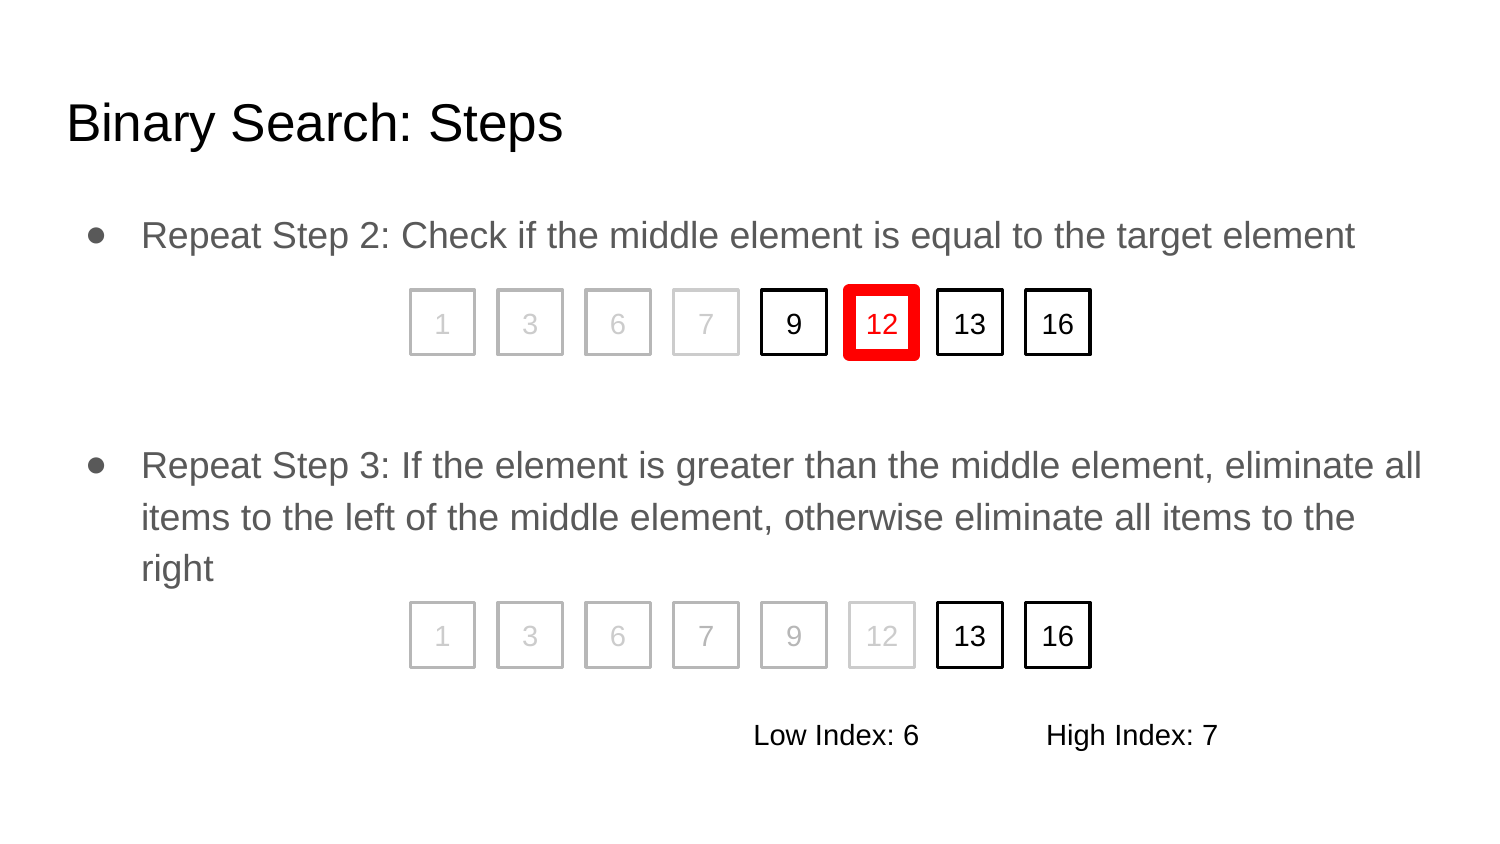

# Binary Search: Steps
Repeat Step 2: Check if the middle element is equal to the target element

Repeat Step 3: If the element is greater than the middle element, eliminate all items to the left of the middle element, otherwise eliminate all items to the right
1
3
6
7
9
12
13
16
1
3
6
7
9
12
13
16
Low Index: 6
High Index: 7